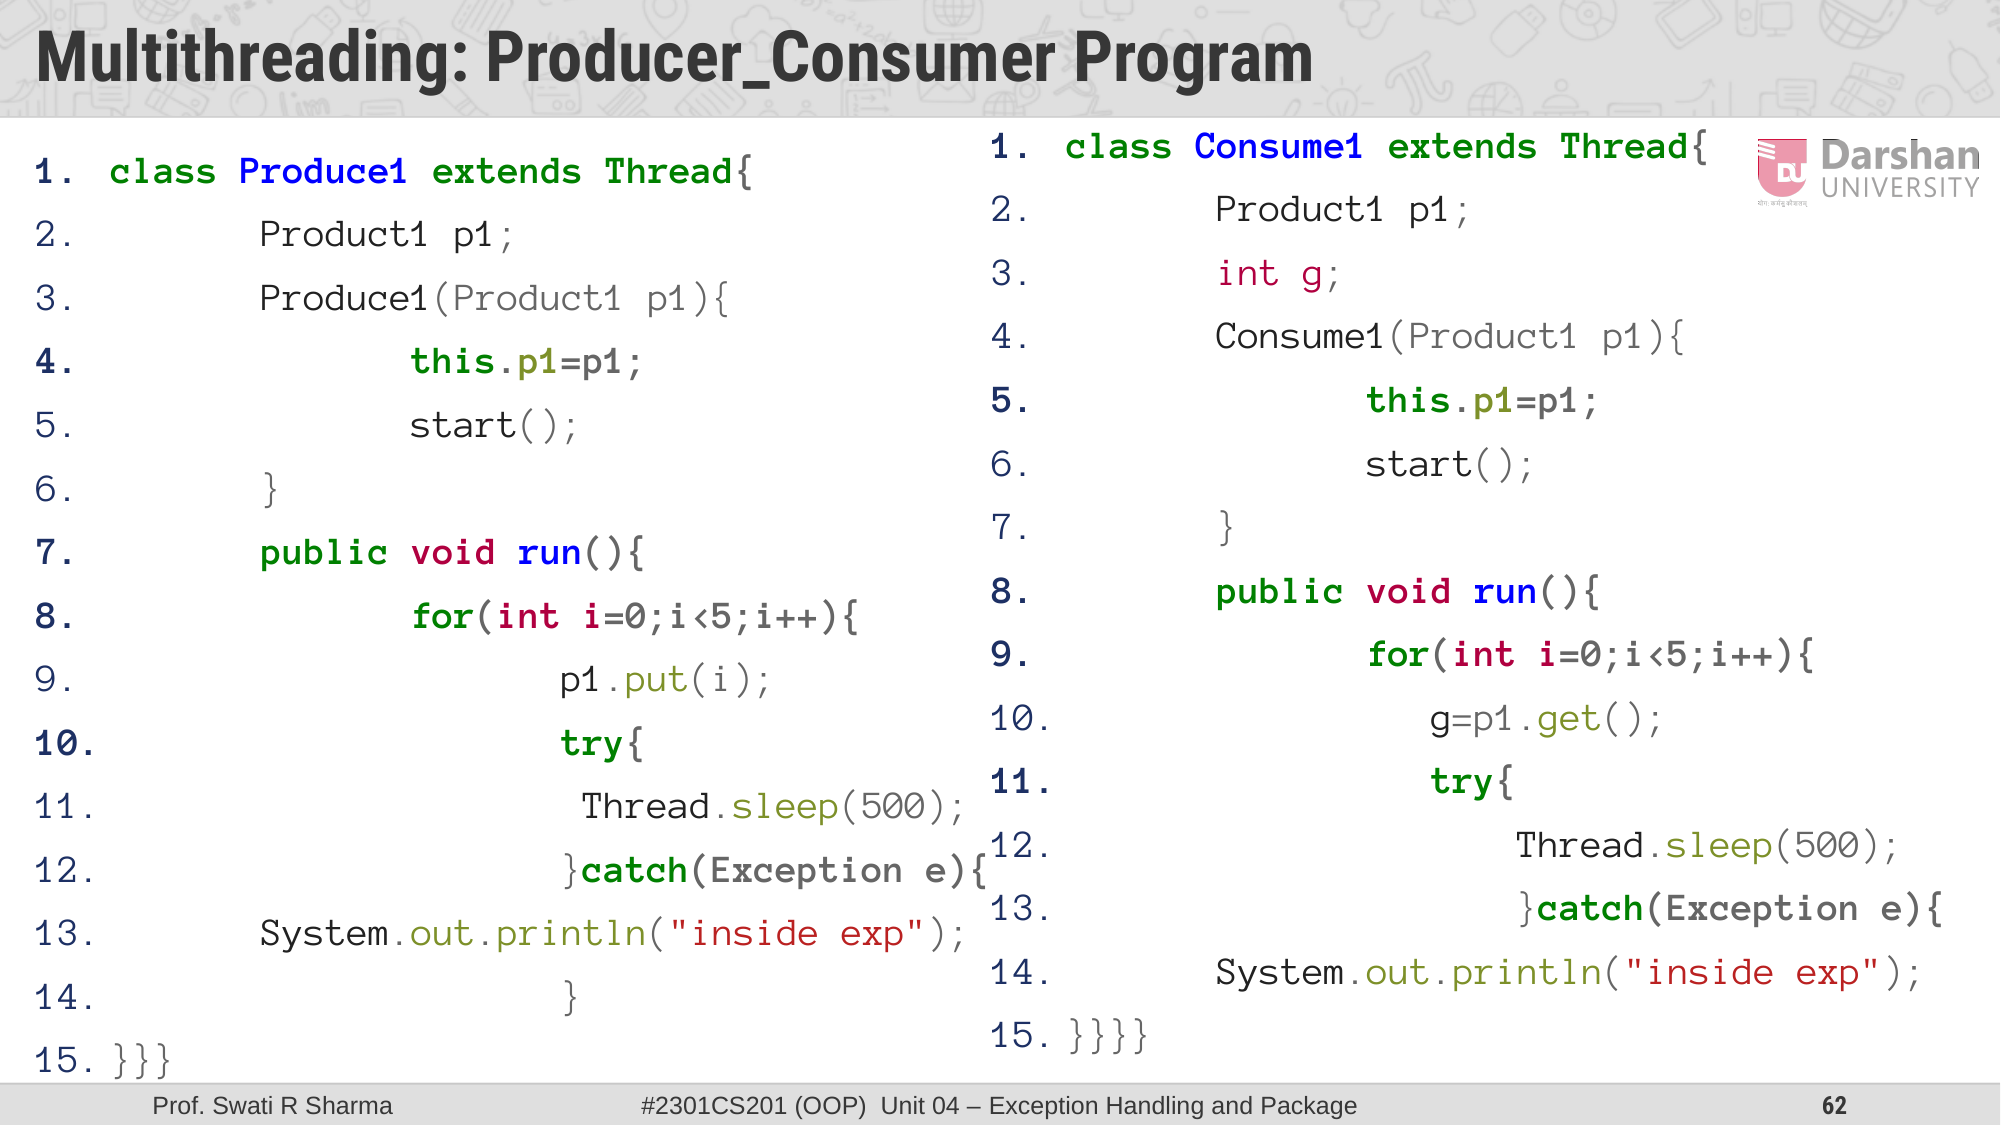

# Multithreading: Producer_Consumer Program
class Consume1 extends Thread{
	Product1 p1;
	int g;
	Consume1(Product1 p1){
		this.p1=p1;
		start();
	}
	public void run(){
		for(int i=0;i<5;i++){
		   g=p1.get();
		   try{
			Thread.sleep(500);
			}catch(Exception e){
	System.out.println("inside exp");
}}}}

class Produce1 extends Thread{
	Product1 p1;
	Produce1(Product1 p1){
		this.p1=p1;
		start();
	}
	public void run(){
		for(int i=0;i<5;i++){
			p1.put(i);
			try{
			 Thread.sleep(500);
			}catch(Exception e){
	System.out.println("inside exp");
			}
}}}